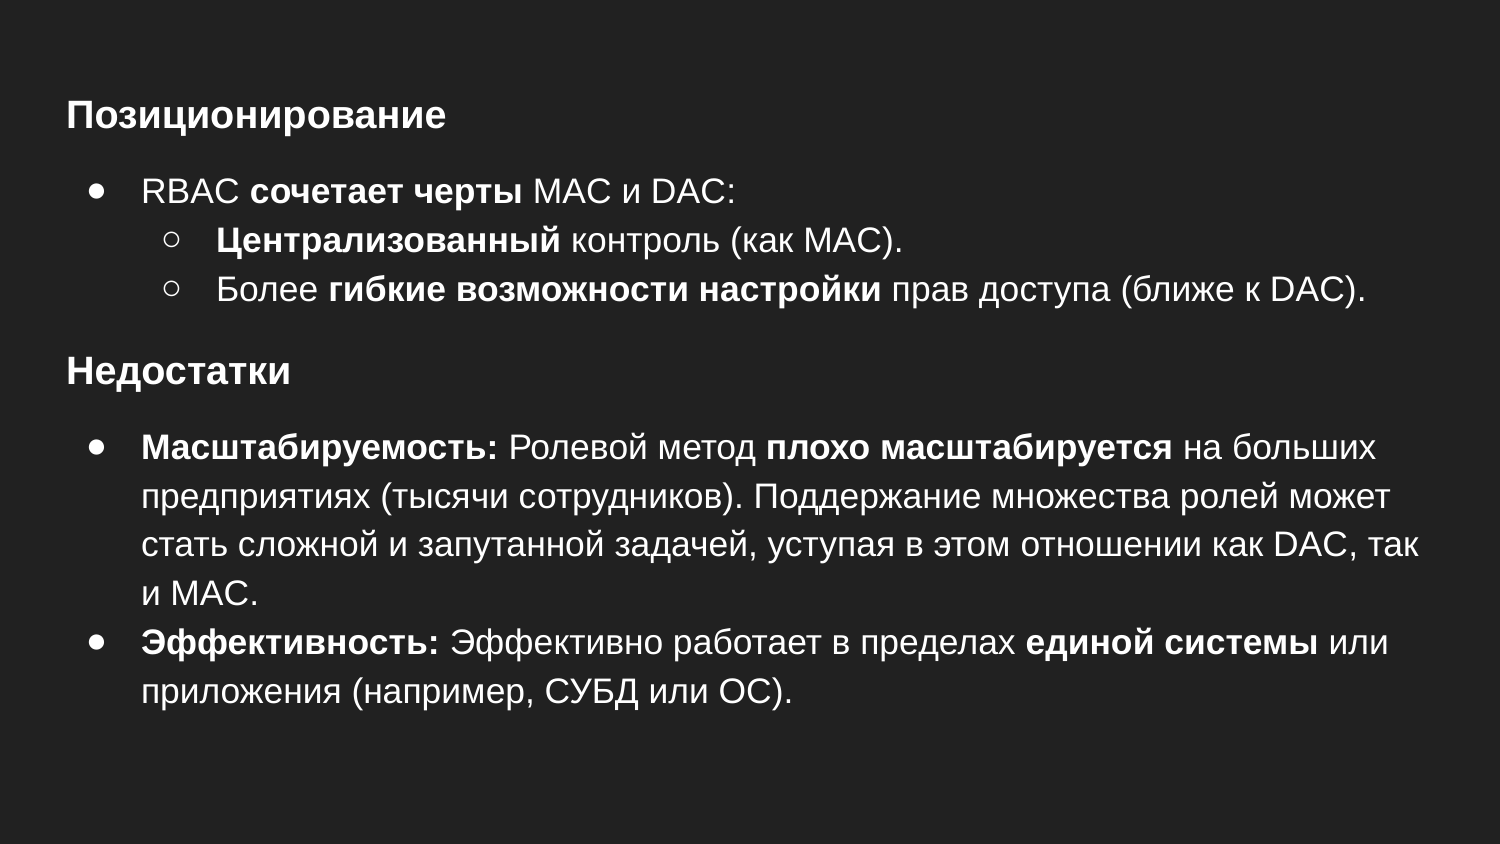

Позиционирование
RBAC сочетает черты MAC и DAC:
Централизованный контроль (как MAC).
Более гибкие возможности настройки прав доступа (ближе к DAC).
Недостатки
Масштабируемость: Ролевой метод плохо масштабируется на больших предприятиях (тысячи сотрудников). Поддержание множества ролей может стать сложной и запутанной задачей, уступая в этом отношении как DAC, так и MAC.
Эффективность: Эффективно работает в пределах единой системы или приложения (например, СУБД или ОС).